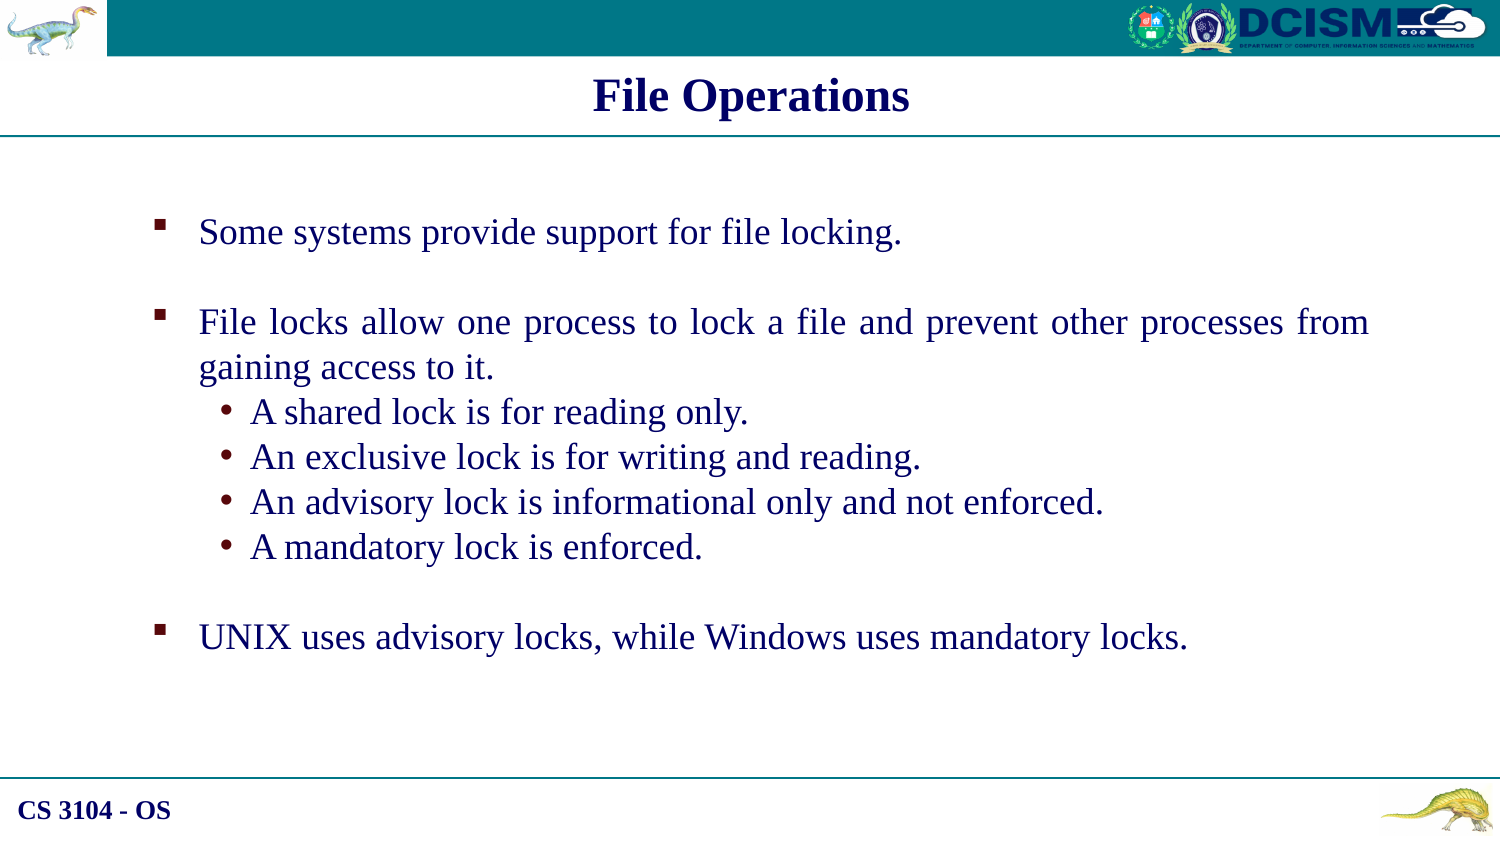

File Operations
Some systems provide support for file locking.

File locks allow one process to lock a file and prevent other processes from gaining access to it.
A shared lock is for reading only.
An exclusive lock is for writing and reading.
An advisory lock is informational only and not enforced.
A mandatory lock is enforced.

UNIX uses advisory locks, while Windows uses mandatory locks.